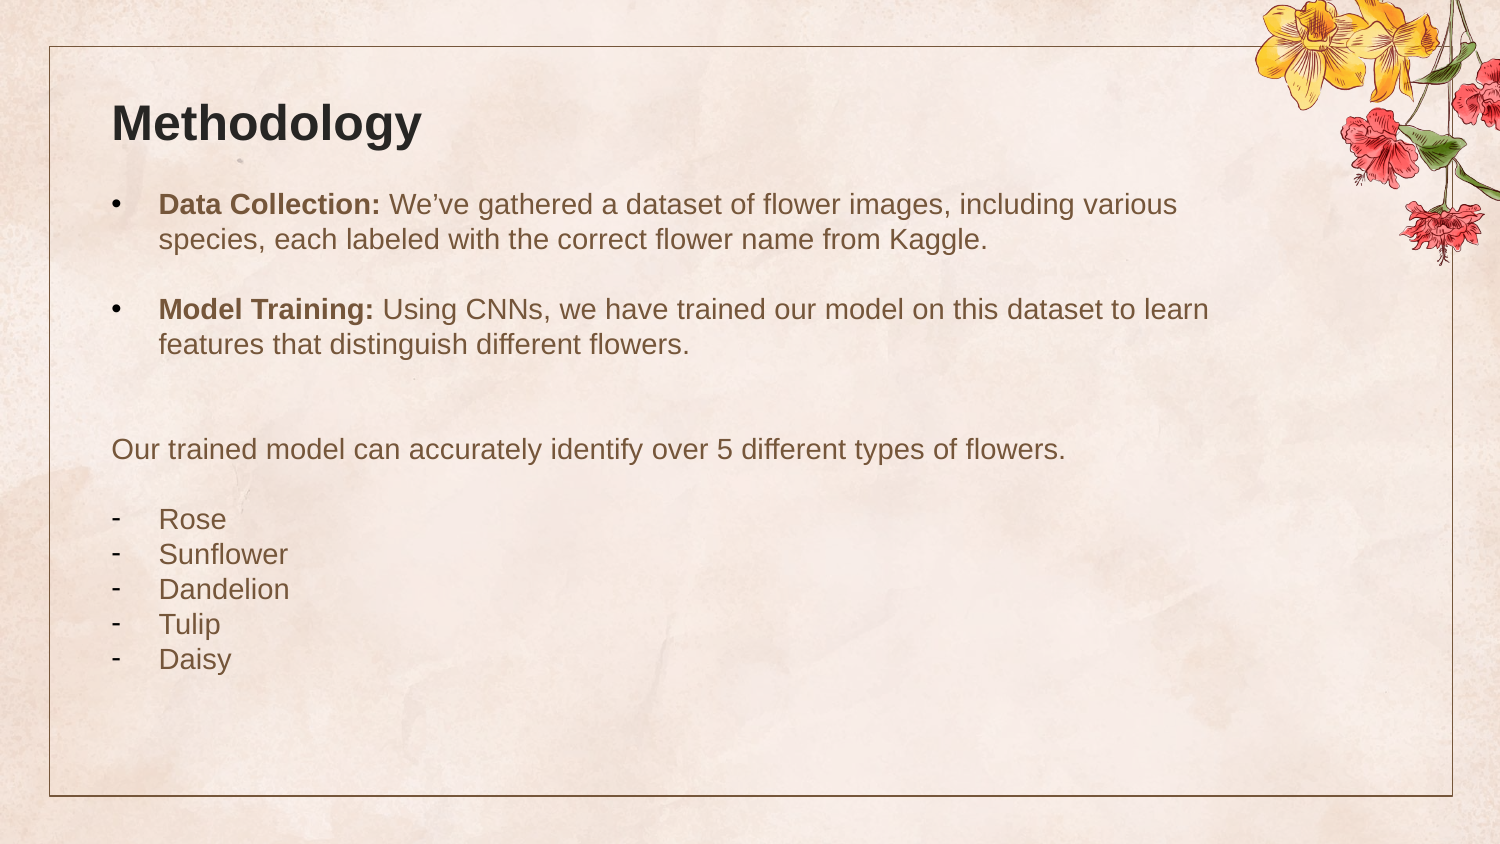

Methodology

Data Collection: We’ve gathered a dataset of flower images, including various species, each labeled with the correct flower name from Kaggle.

Model Training: Using CNNs, we have trained our model on this dataset to learn features that distinguish different flowers.

Our trained model can accurately identify over 5 different types of flowers.

Rose
Sunflower
Dandelion
Tulip
Daisy